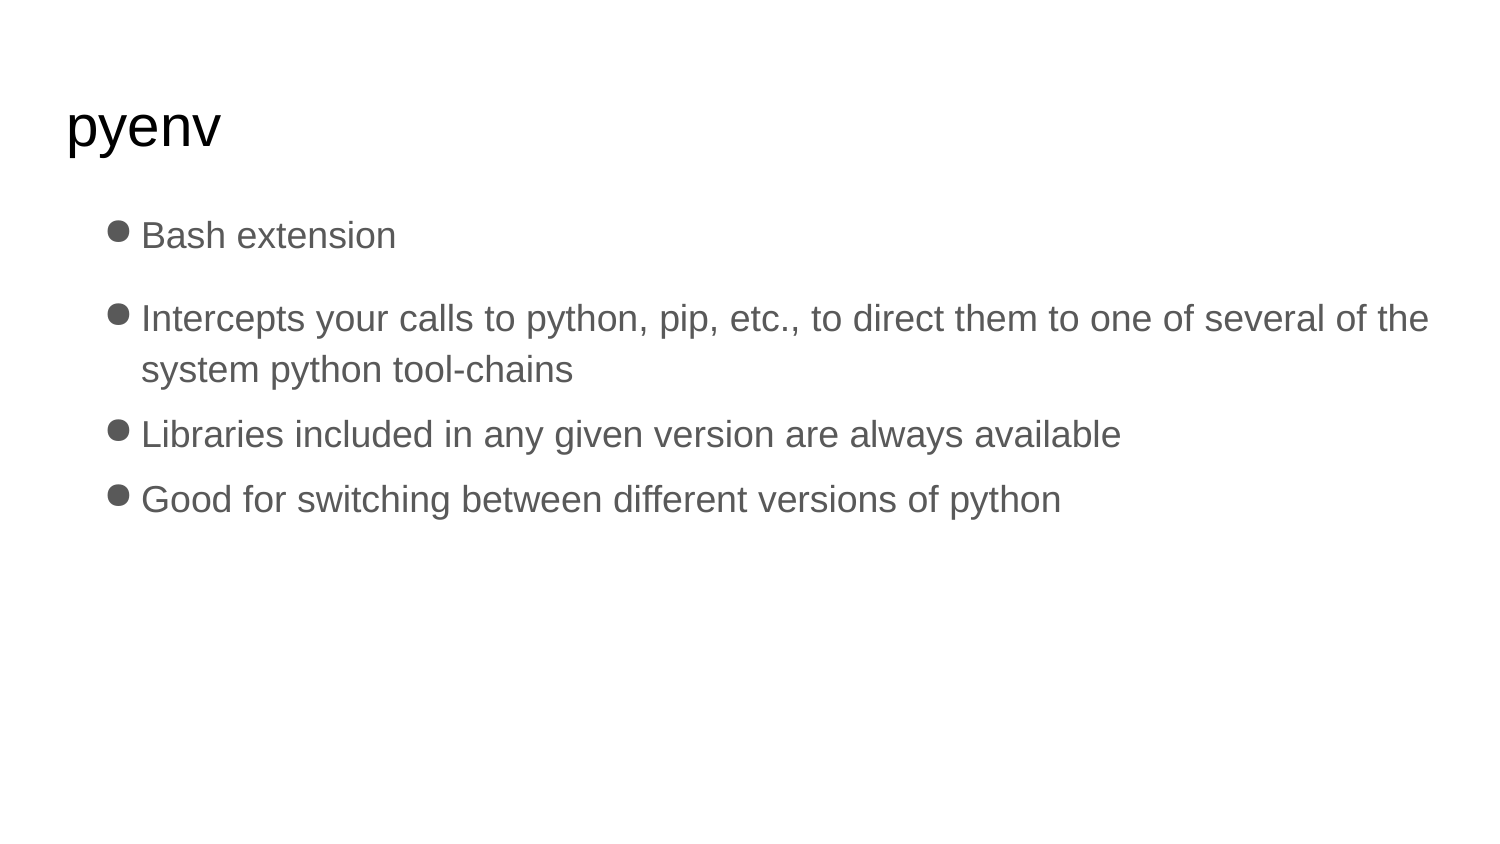

# pyenv
Bash extension
Intercepts your calls to python, pip, etc., to direct them to one of several of the system python tool-chains
Libraries included in any given version are always available
Good for switching between different versions of python